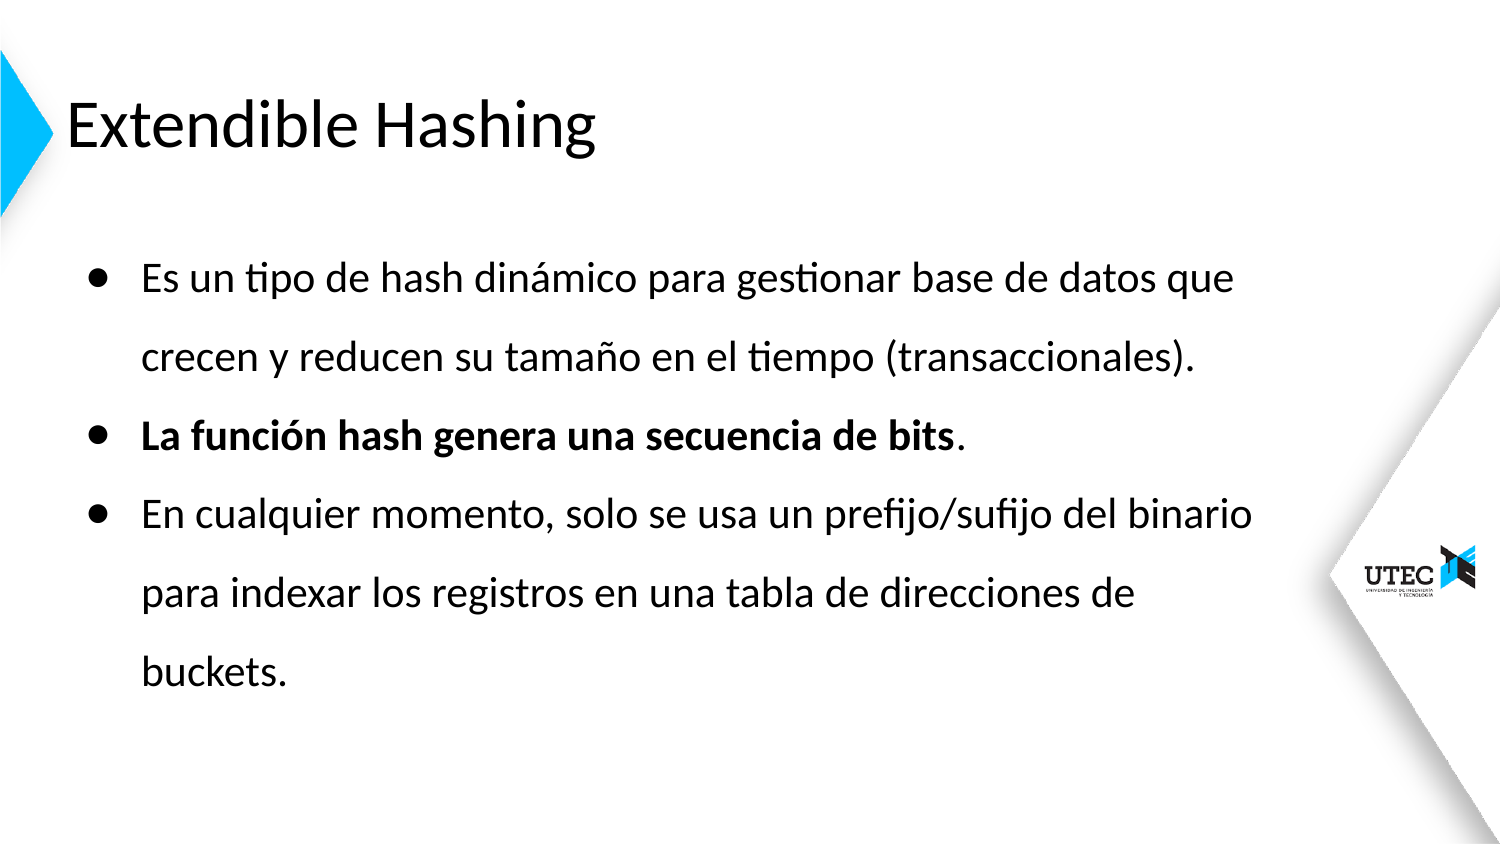

# Extendible Hashing
Es un tipo de hash dinámico para gestionar base de datos que crecen y reducen su tamaño en el tiempo (transaccionales).
La función hash genera una secuencia de bits.
En cualquier momento, solo se usa un prefijo/sufijo del binario para indexar los registros en una tabla de direcciones de buckets.